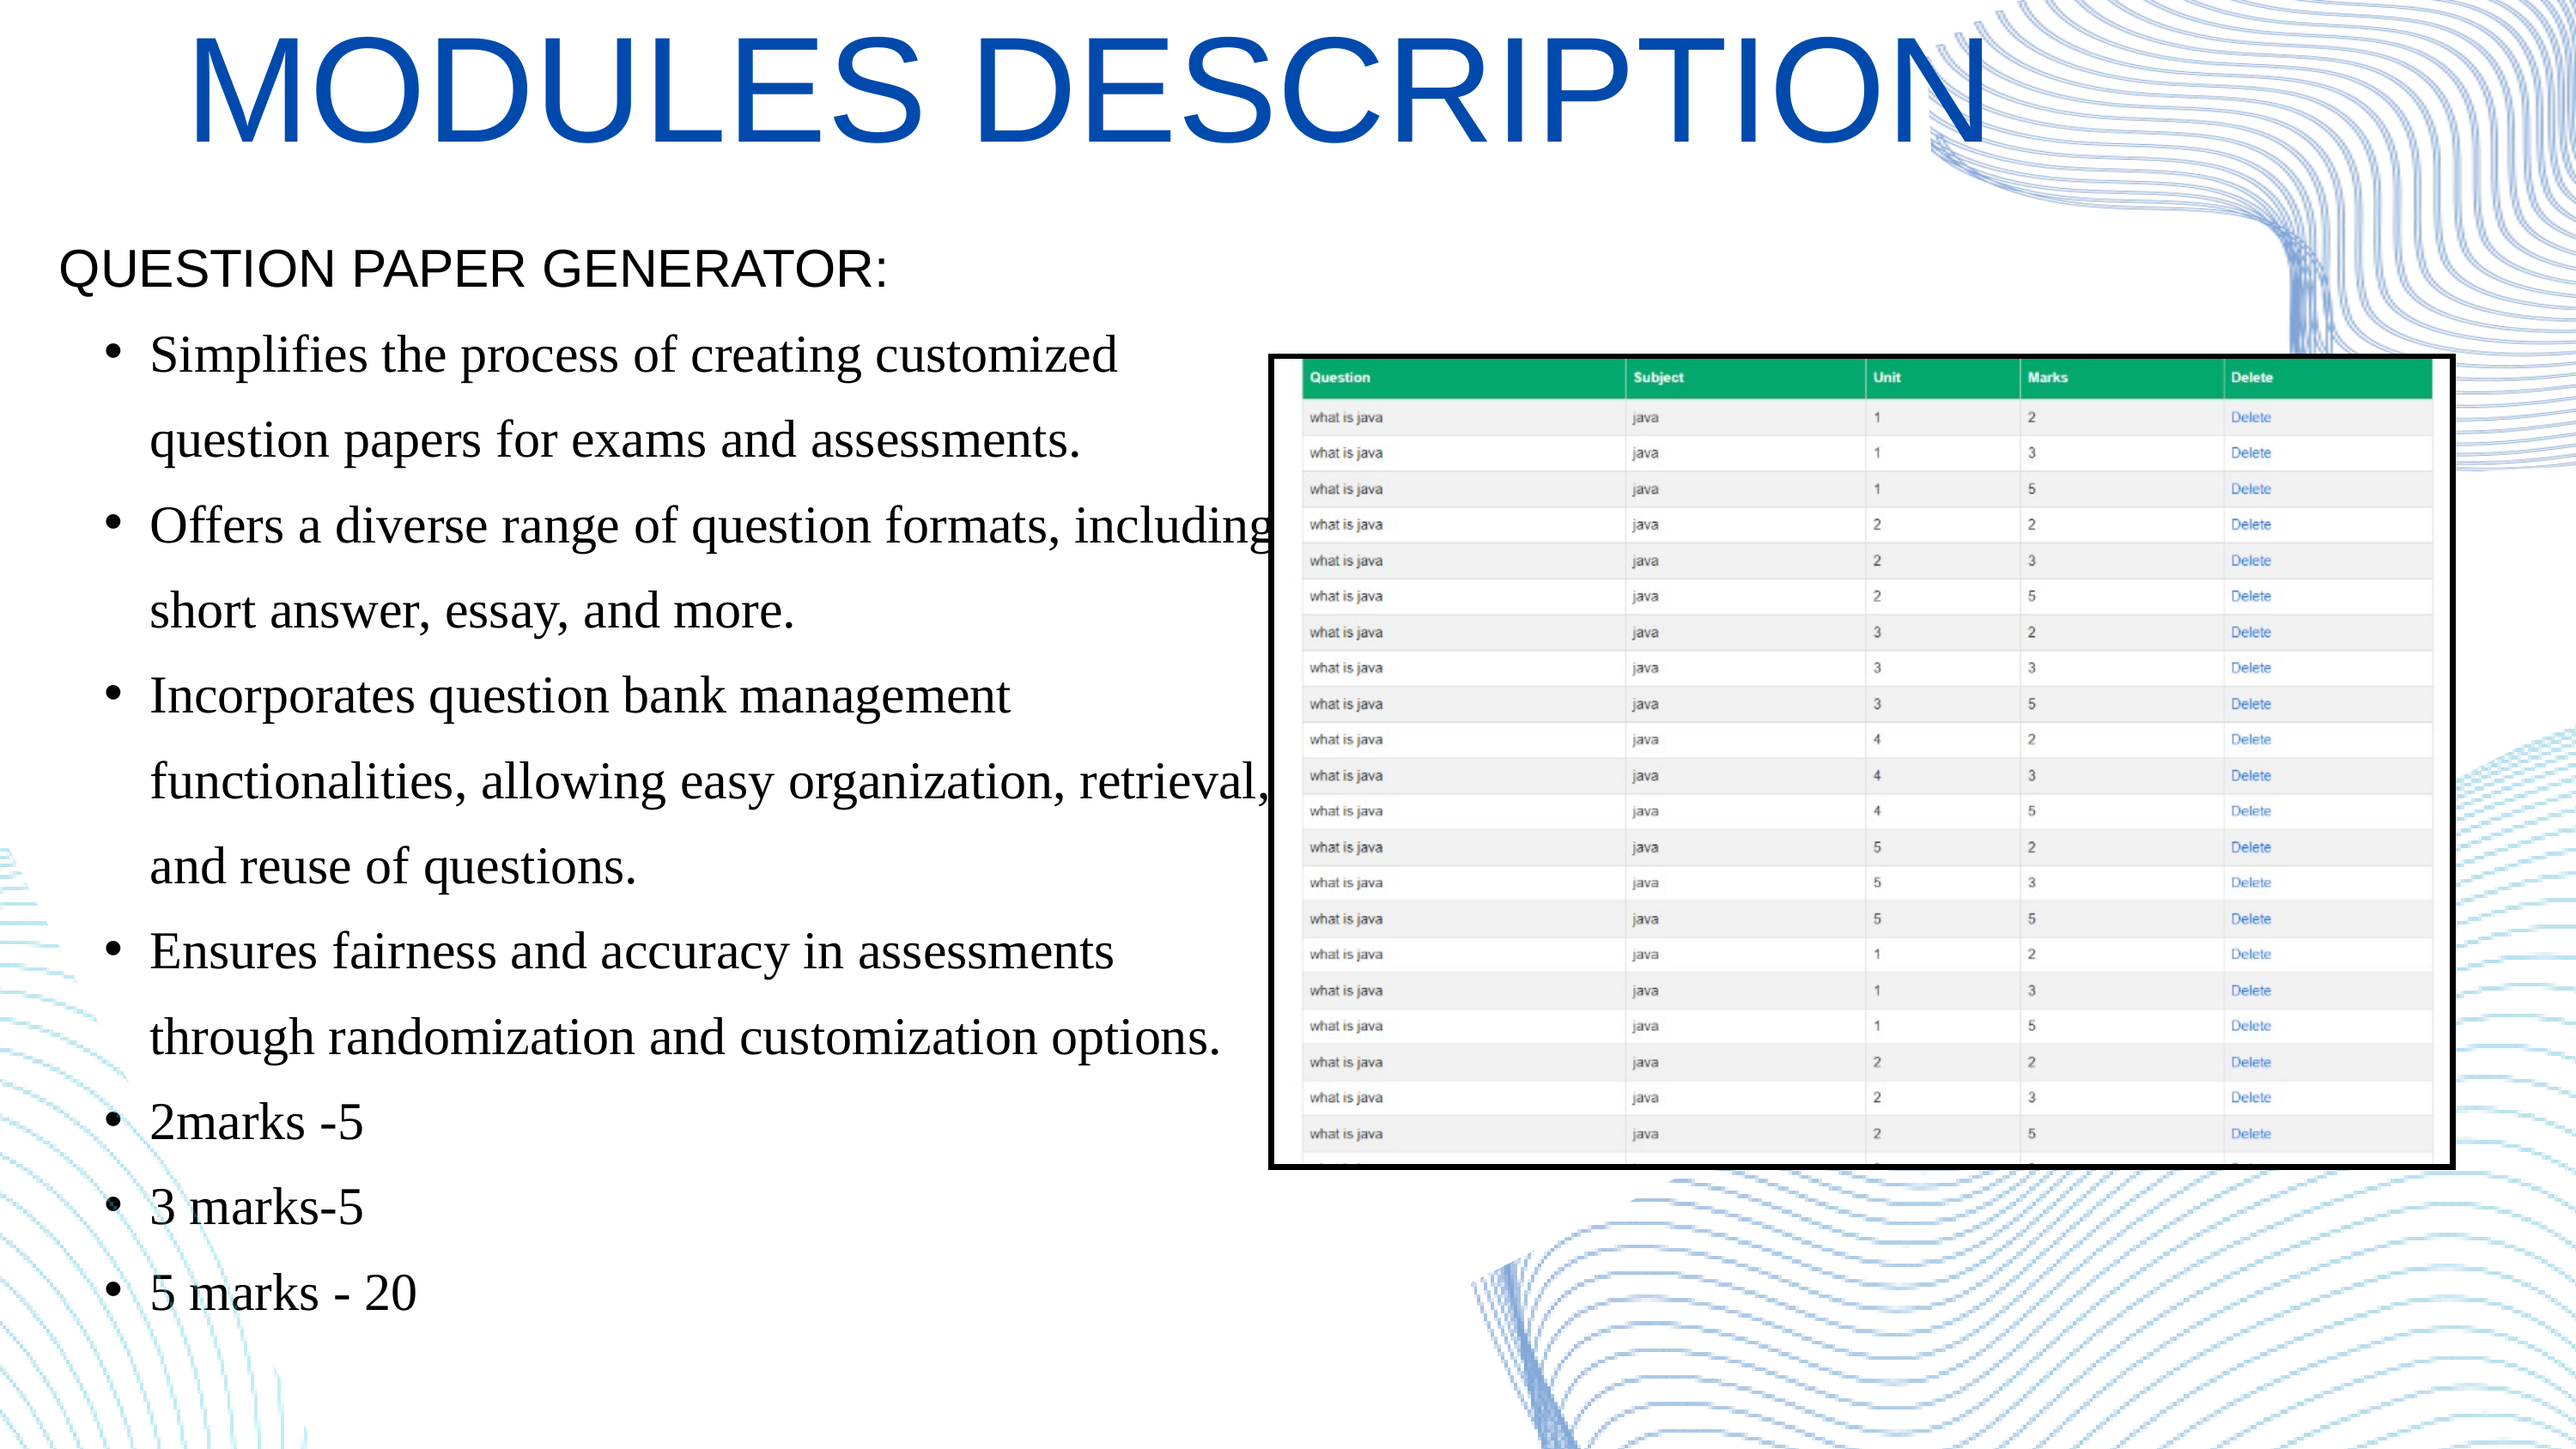

MODULES DESCRIPTION
QUESTION PAPER GENERATOR:
Simplifies the process of creating customized question papers for exams and assessments.
Offers a diverse range of question formats, including short answer, essay, and more.
Incorporates question bank management functionalities, allowing easy organization, retrieval, and reuse of questions.
Ensures fairness and accuracy in assessments through randomization and customization options.
2marks -5
3 marks-5
5 marks - 20